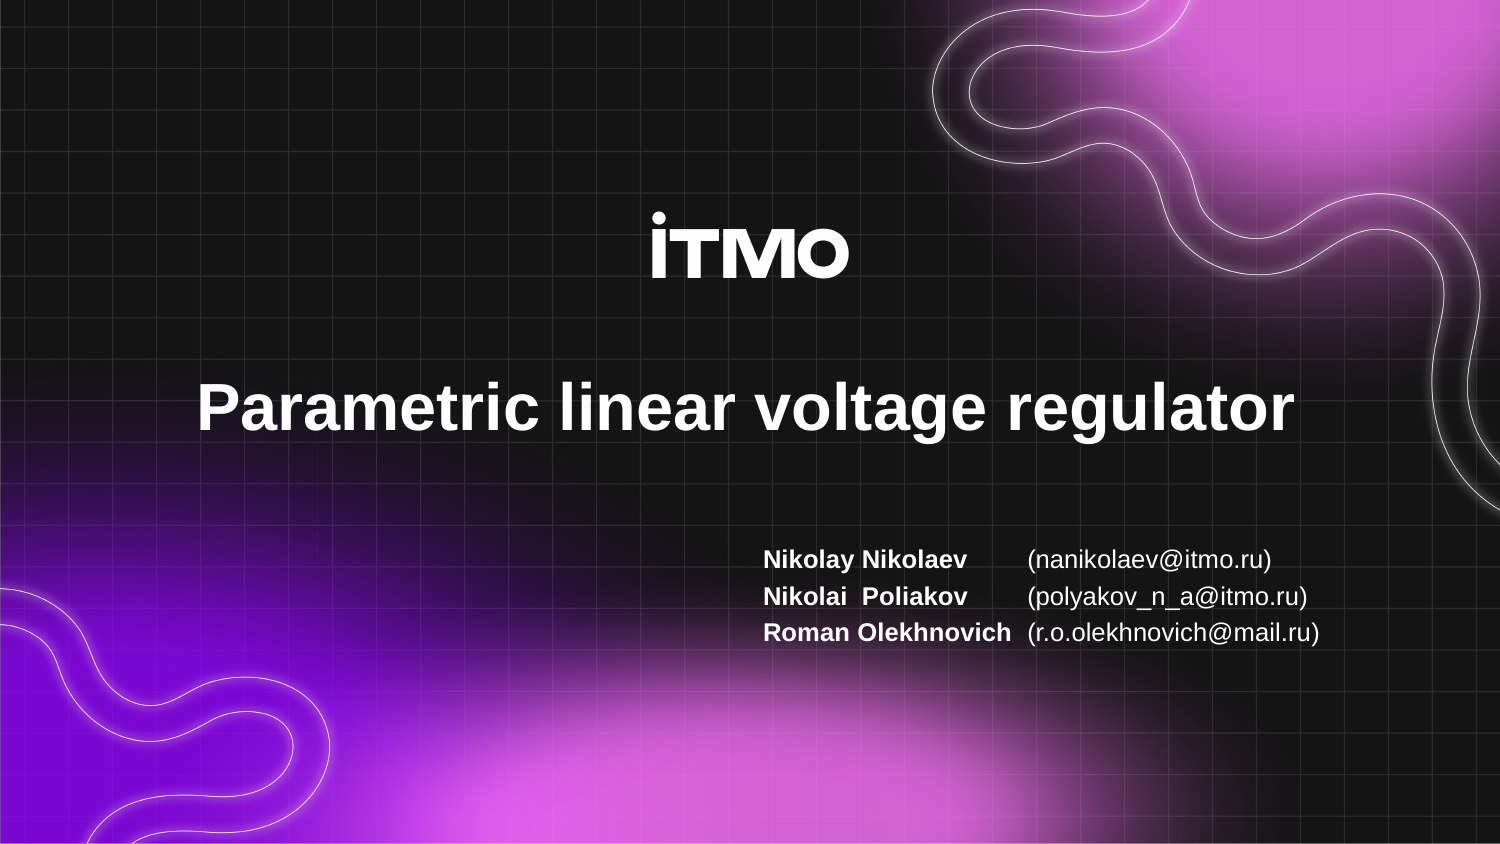

# Parametric linear voltage regulator
Nikolay Nikolaev 		(nanikolaev@itmo.ru)
Nikolai  Poliakov 		(polyakov_n_a@itmo.ru)
Roman Olekhnovich 	(r.o.olekhnovich@mail.ru)